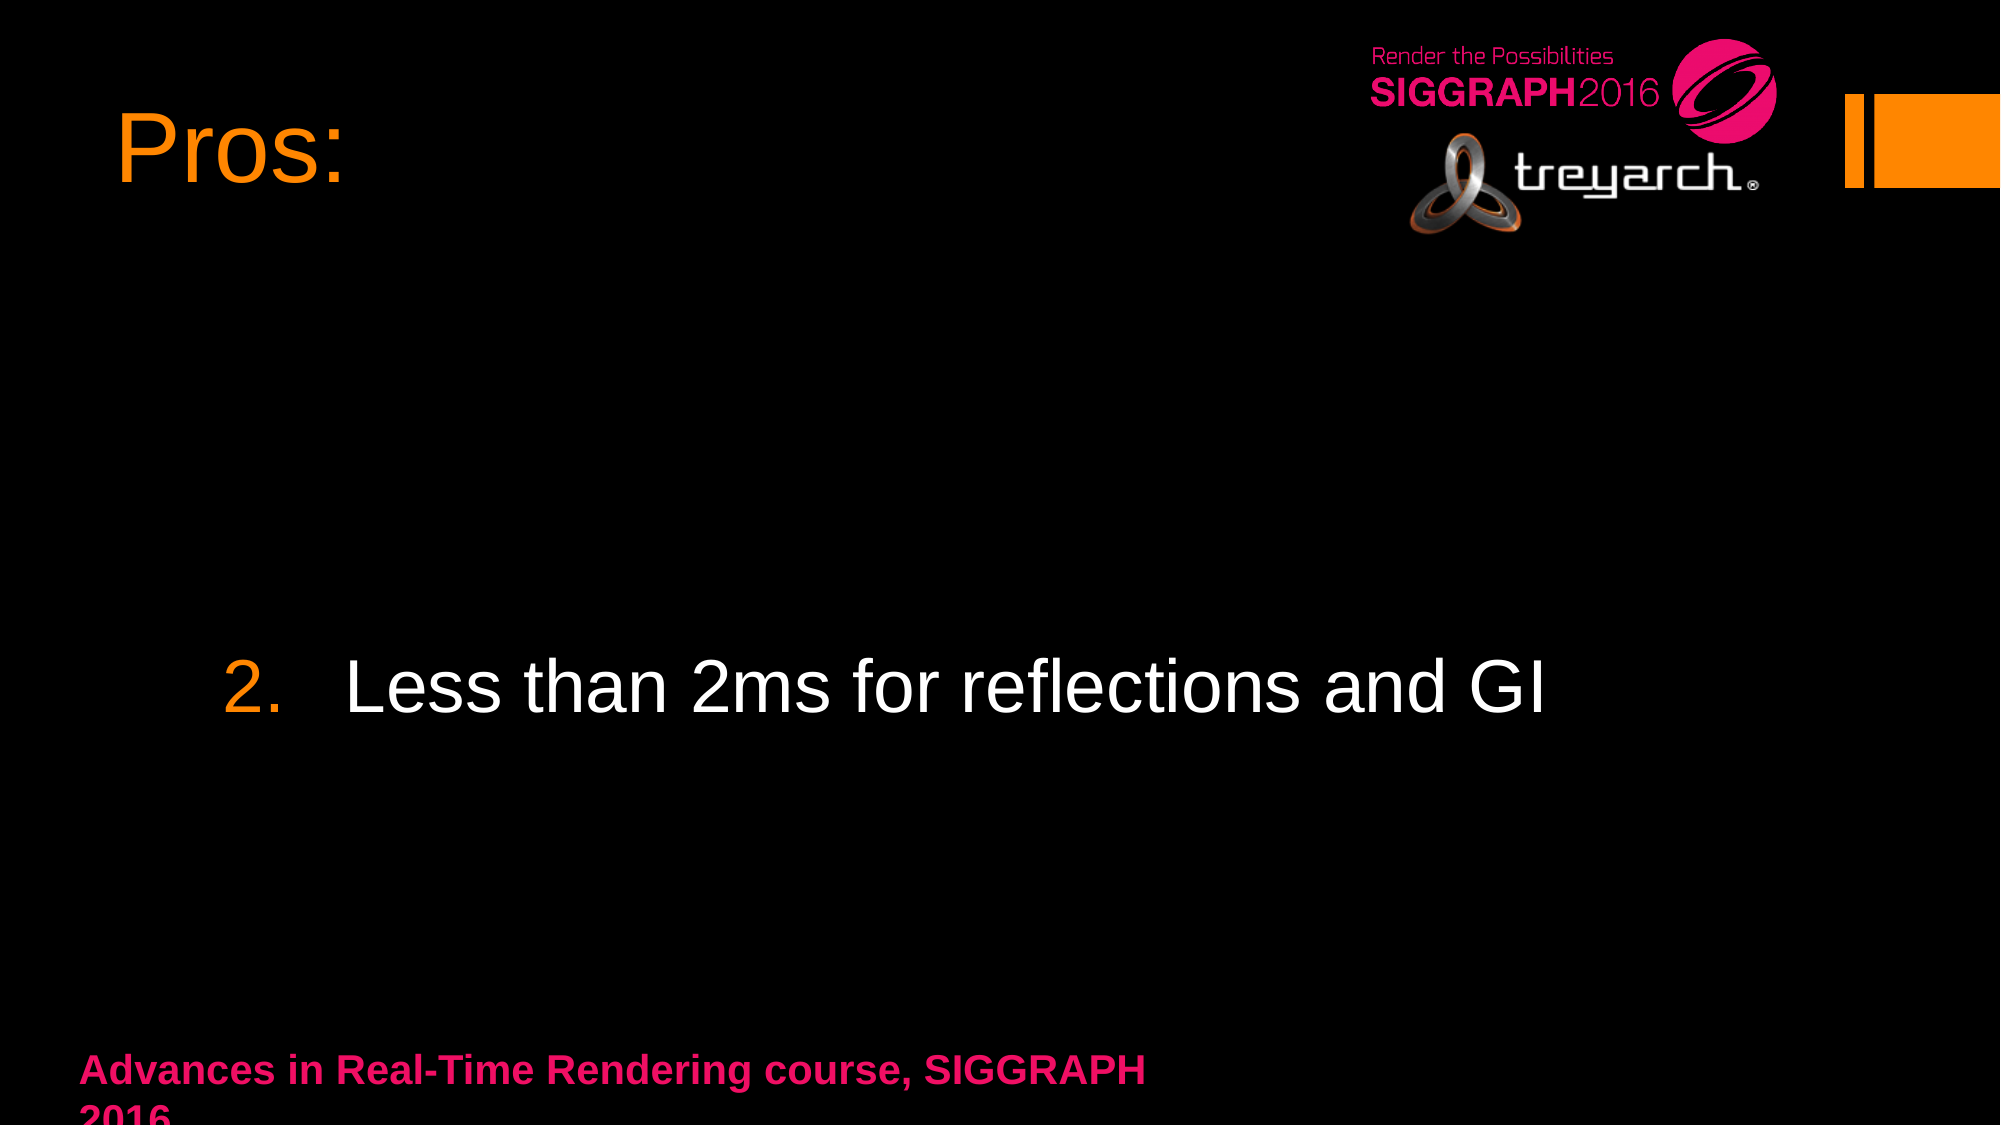

# Pros:
Less than 2ms for reflections and GI